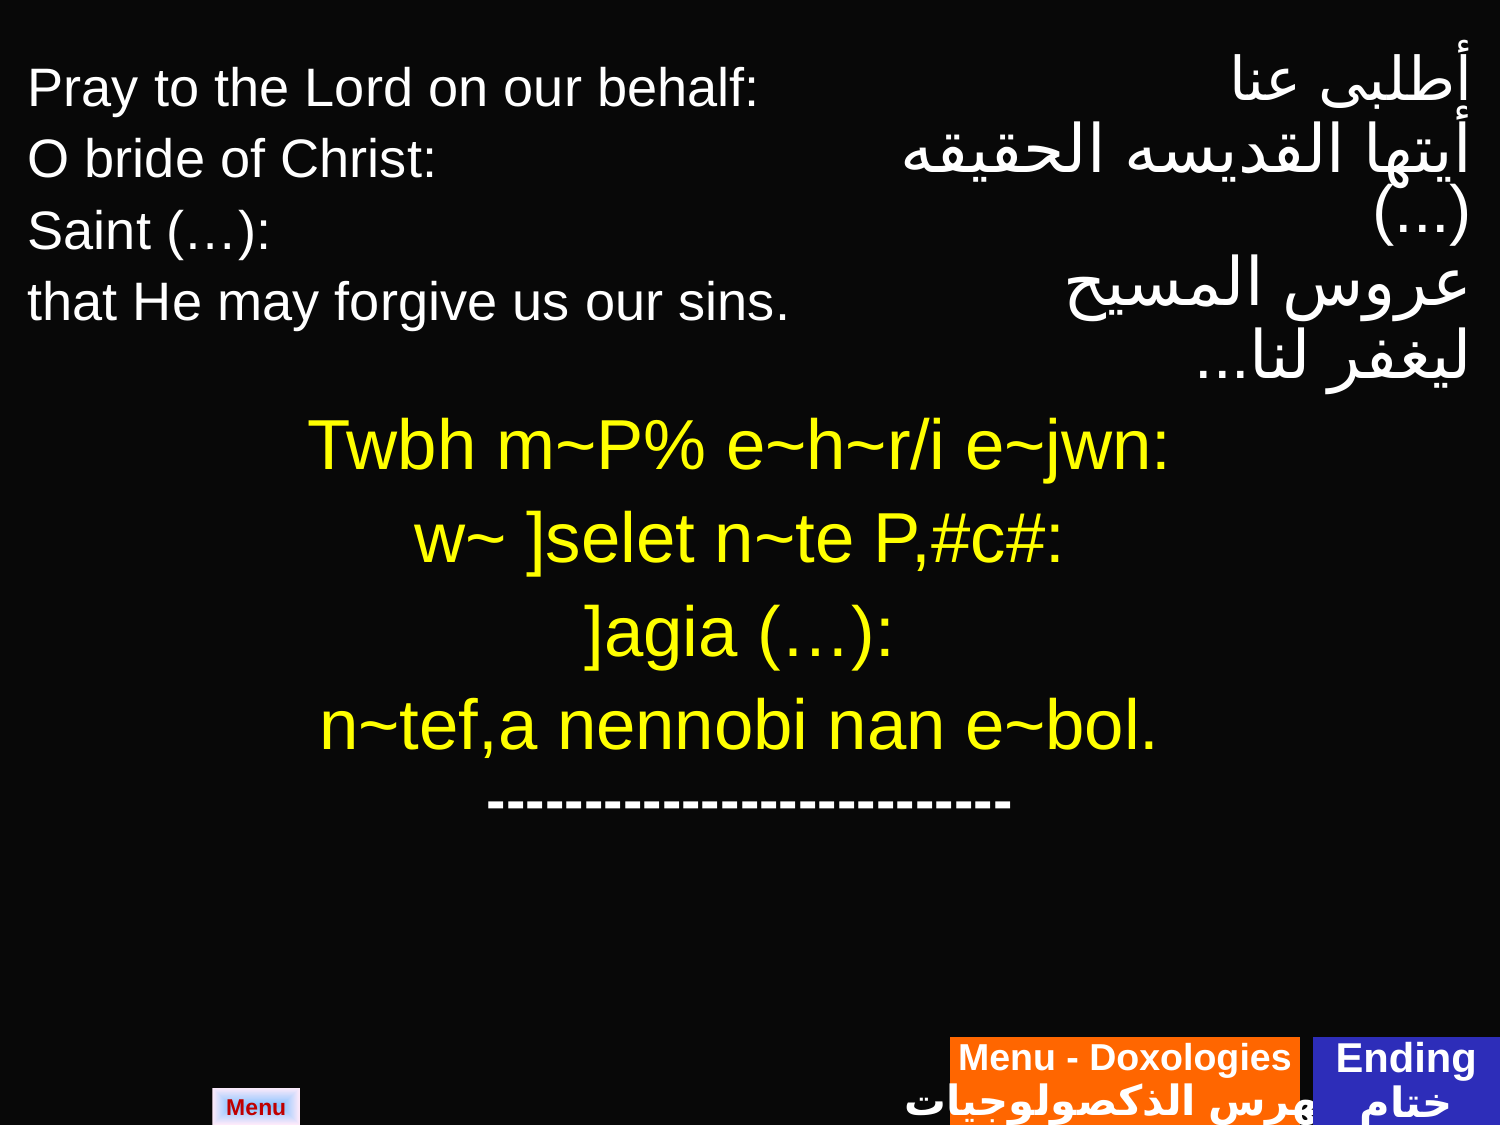

| Pray to the Lord on our behalf: O bride of Christ: Saint (…): that He may forgive us our sins. | أطلبى عنا أيتها القديسه الحقيقه (...) عروس المسيح ليغفر لنا... |
| --- | --- |
| Twbh m~P% e~h~r/i e~jwn: w~ ]selet n~te P,#c#: ]agia (…): n~tef,a nennobi nan e~bol. |  |
| --------------------------- |  |
Menu - Doxologies
فهرس الذكصولوجيات
Ending
ختام
Menu